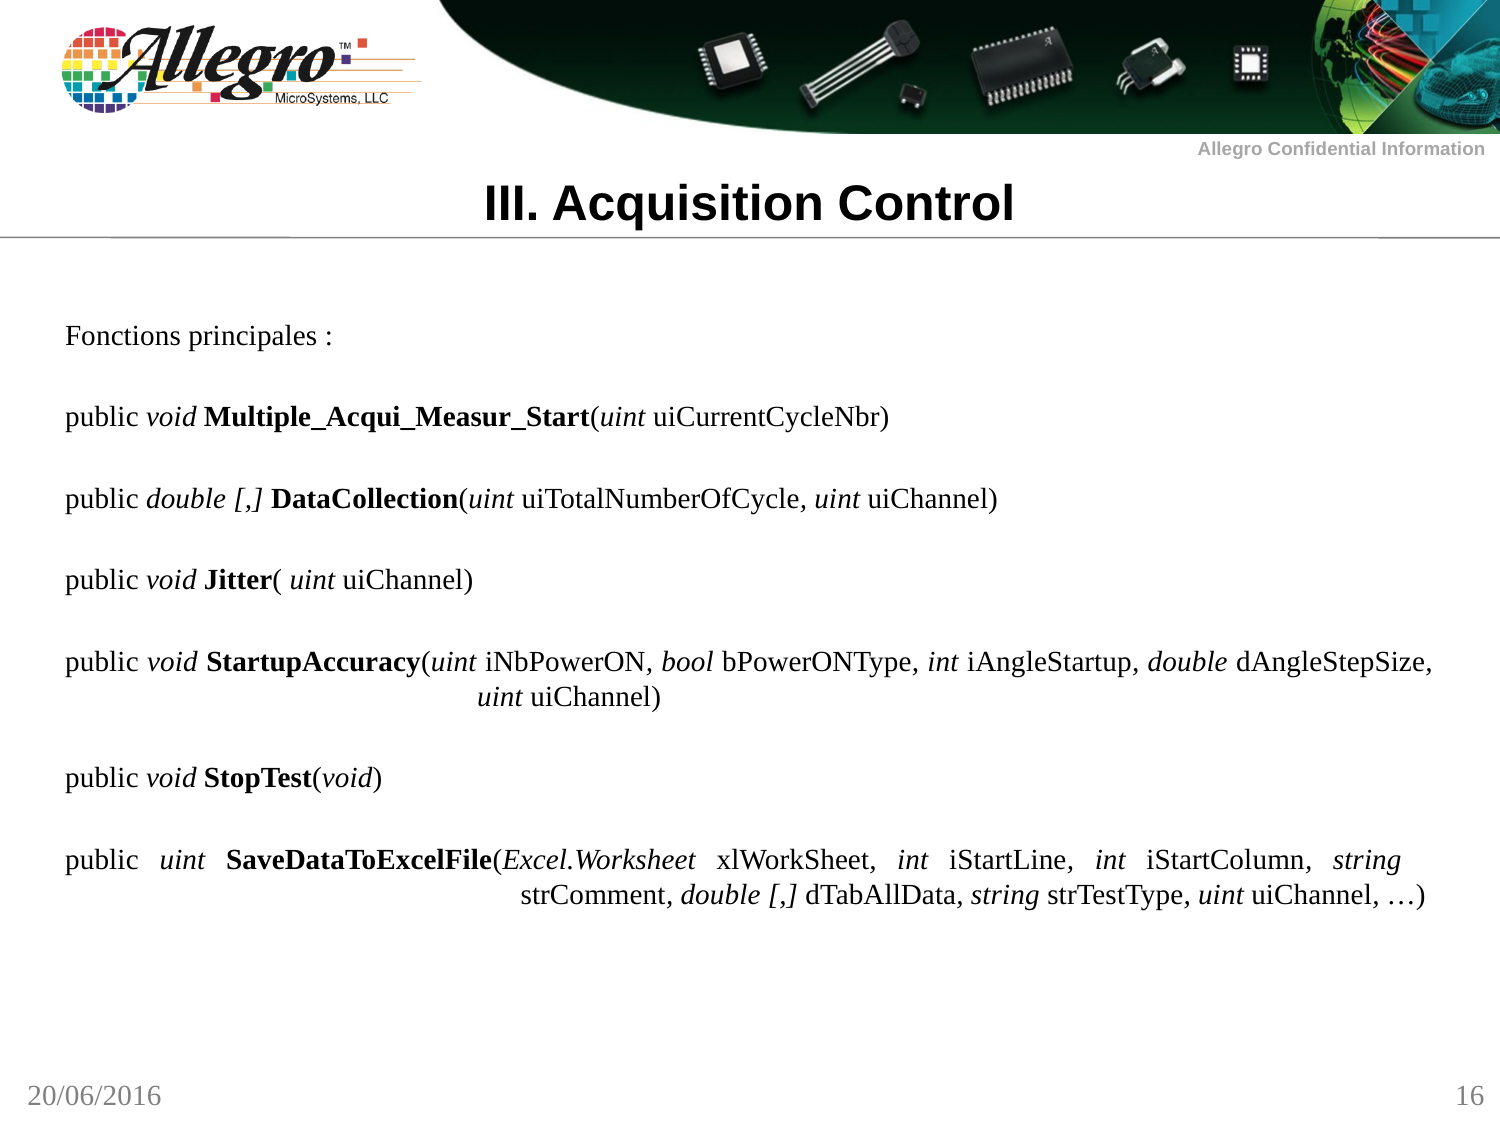

# III. Acquisition Control

Fonctions principales :

public void Multiple_Acqui_Measur_Start(uint uiCurrentCycleNbr)

public double [,] DataCollection(uint uiTotalNumberOfCycle, uint uiChannel)

public void Jitter( uint uiChannel)

public void StartupAccuracy(uint iNbPowerON, bool bPowerONType, int iAngleStartup, double dAngleStepSize, 		         uint uiChannel)

public void StopTest(void)

public uint SaveDataToExcelFile(Excel.Worksheet xlWorkSheet, int iStartLine, int iStartColumn, string 			               strComment, double [,] dTabAllData, string strTestType, uint uiChannel, …)
20/06/2016
16